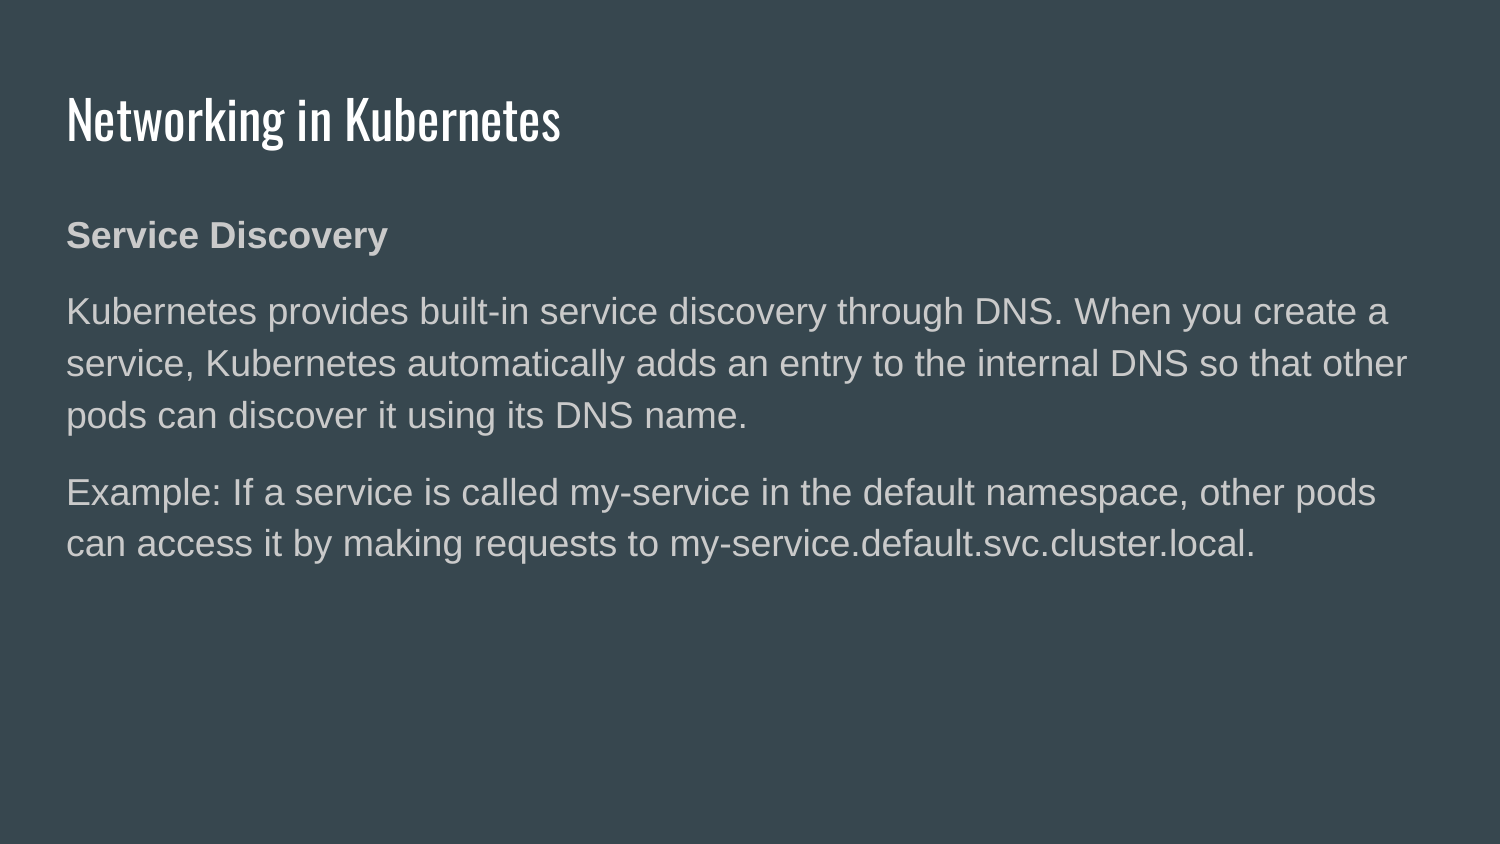

# Networking in Kubernetes
Service Discovery
Kubernetes provides built-in service discovery through DNS. When you create a service, Kubernetes automatically adds an entry to the internal DNS so that other pods can discover it using its DNS name.
Example: If a service is called my-service in the default namespace, other pods can access it by making requests to my-service.default.svc.cluster.local.